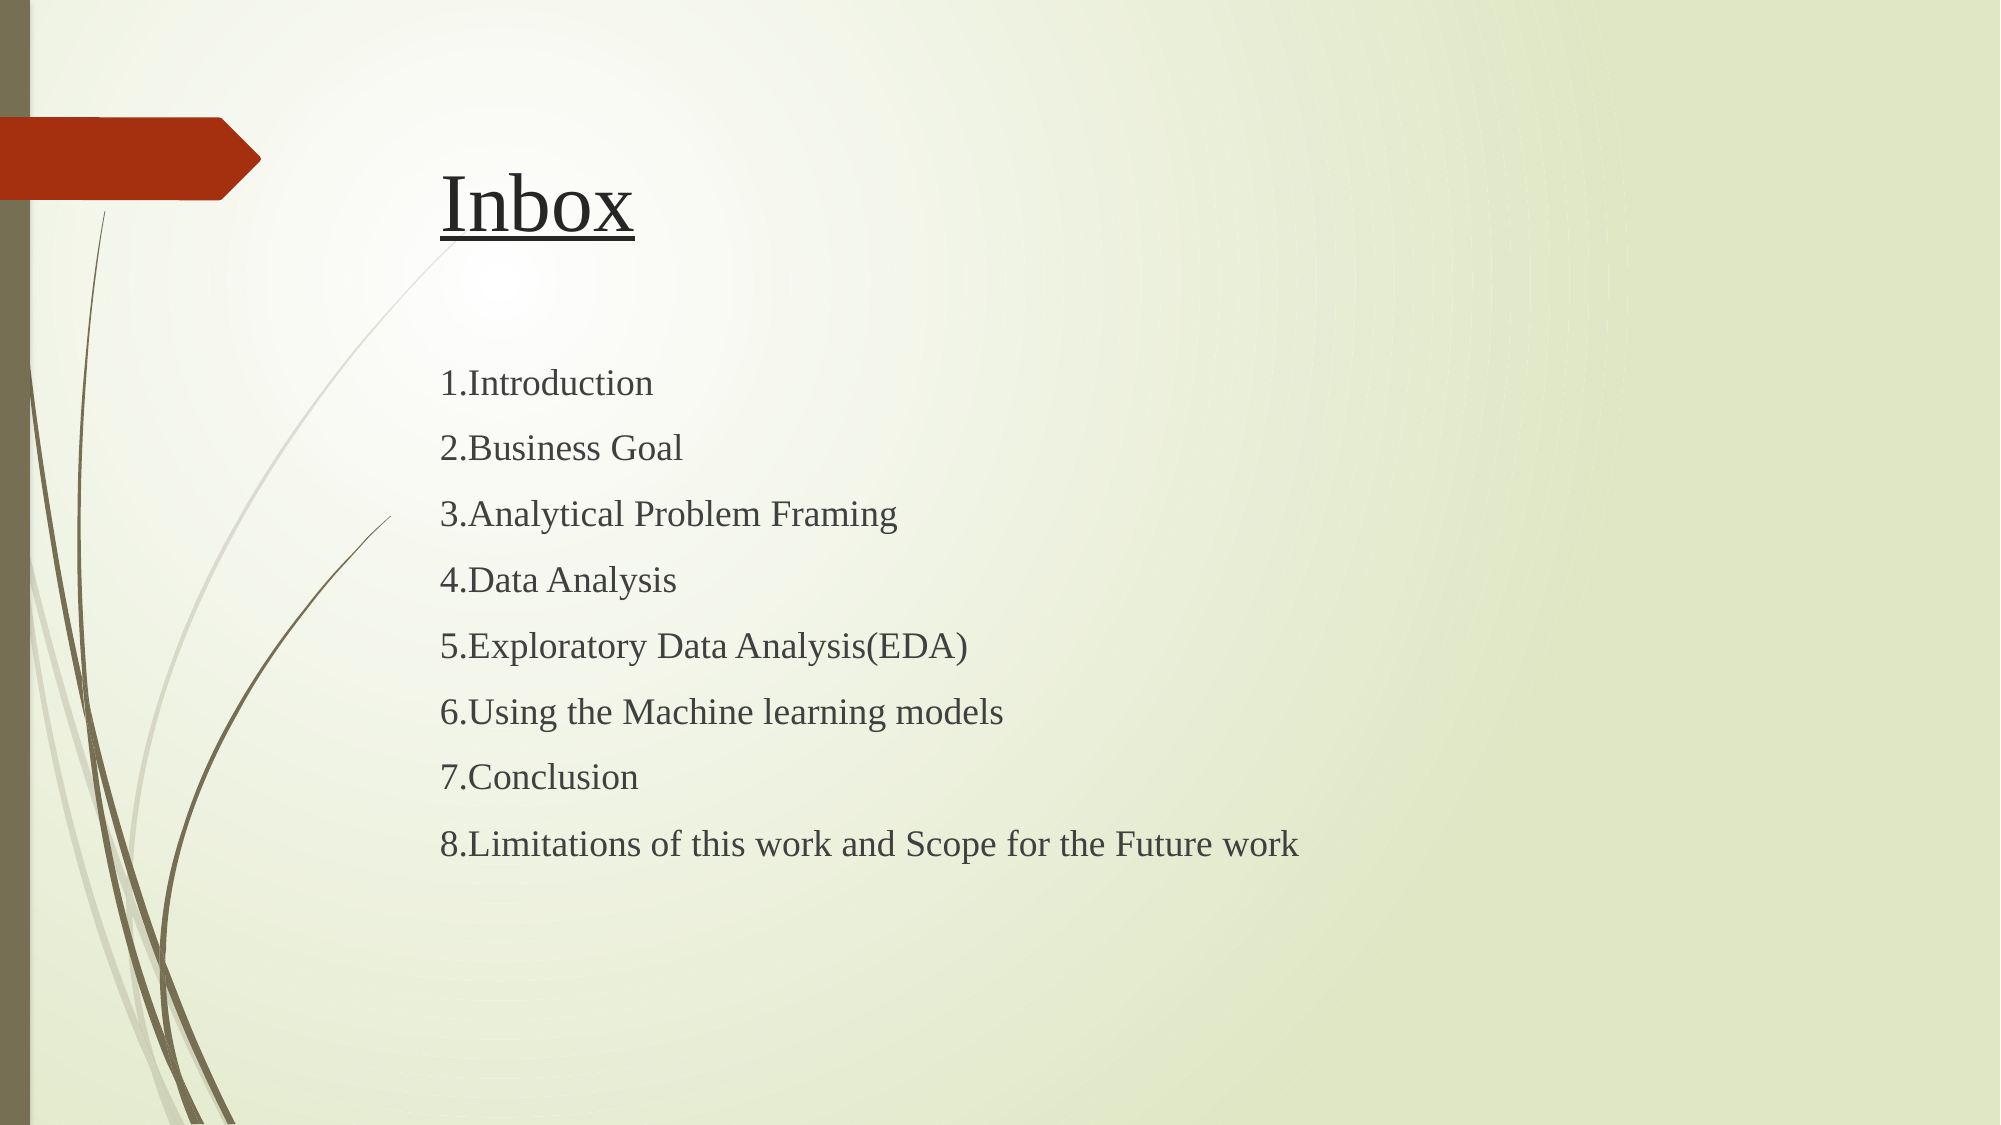

# Inbox
1.Introduction
2.Business Goal
3.Analytical Problem Framing
4.Data Analysis
5.Exploratory Data Analysis(EDA)
6.Using the Machine learning models
7.Conclusion
8.Limitations of this work and Scope for the Future work